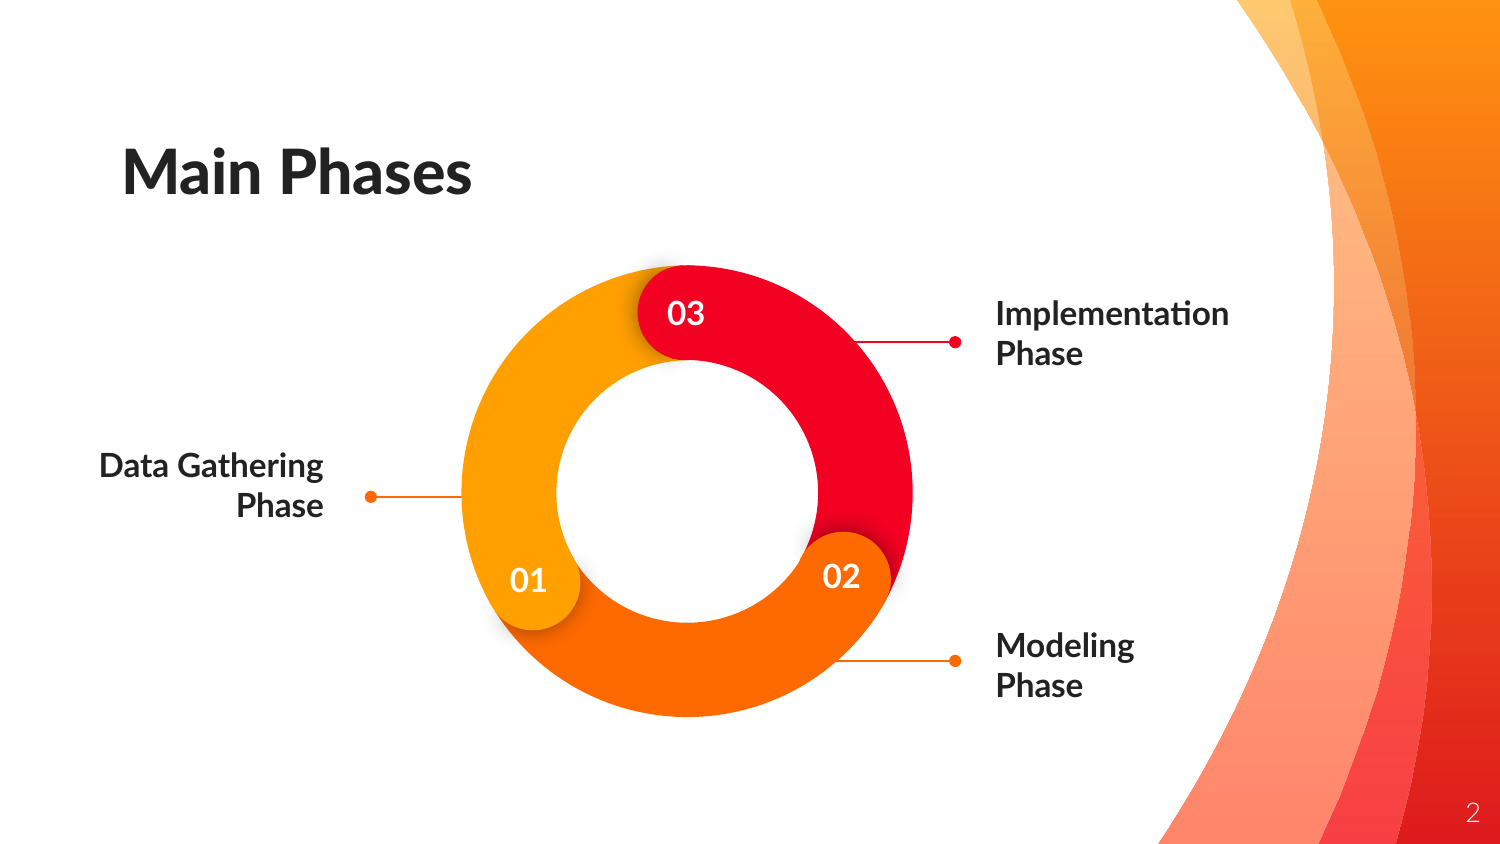

# Main Phases

03

02
01
Implementation Phase

Data Gathering Phase

Modeling
Phase
2